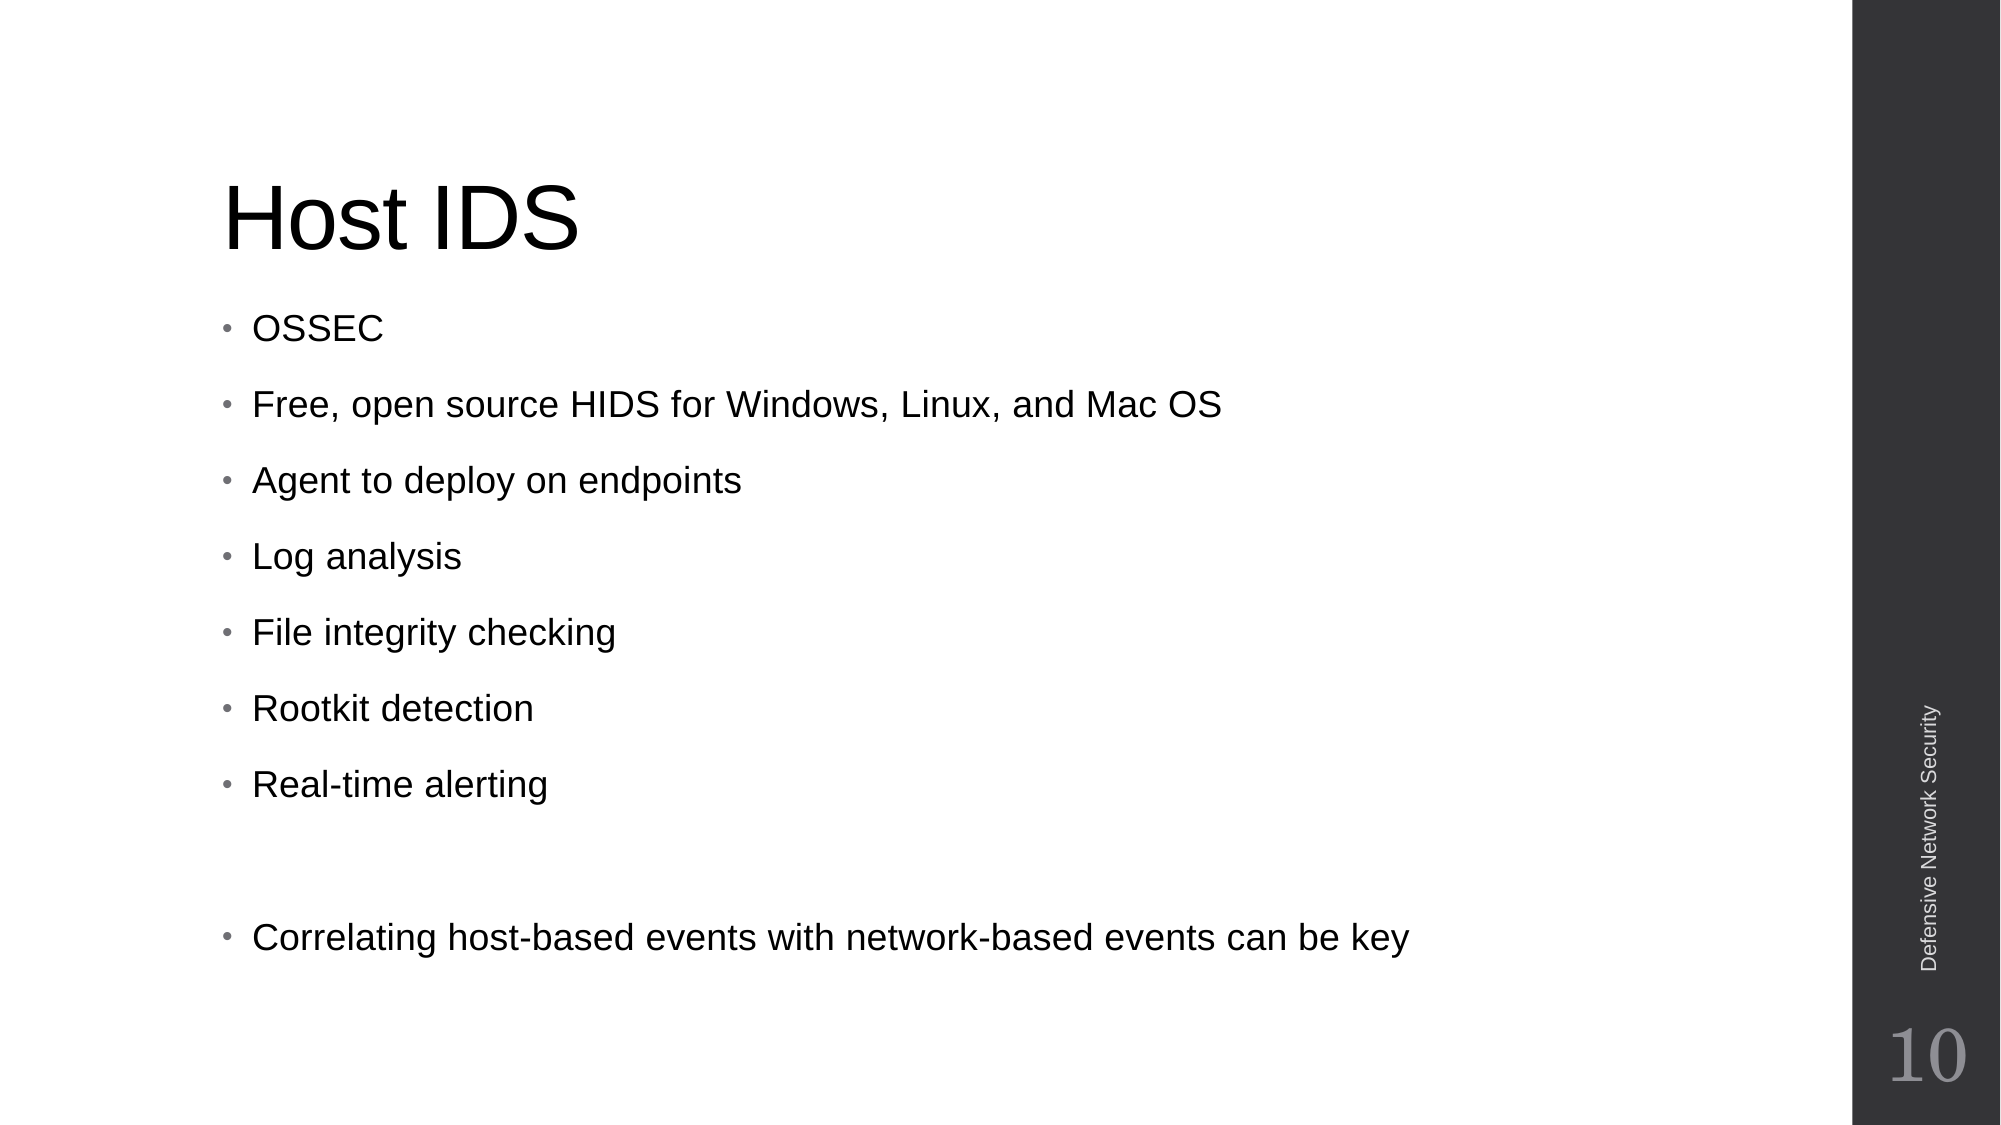

# Host IDS
OSSEC
Free, open source HIDS for Windows, Linux, and Mac OS
Agent to deploy on endpoints
Log analysis
File integrity checking
Rootkit detection
Real-time alerting

Correlating host-based events with network-based events can be key
Defensive Network Security
10